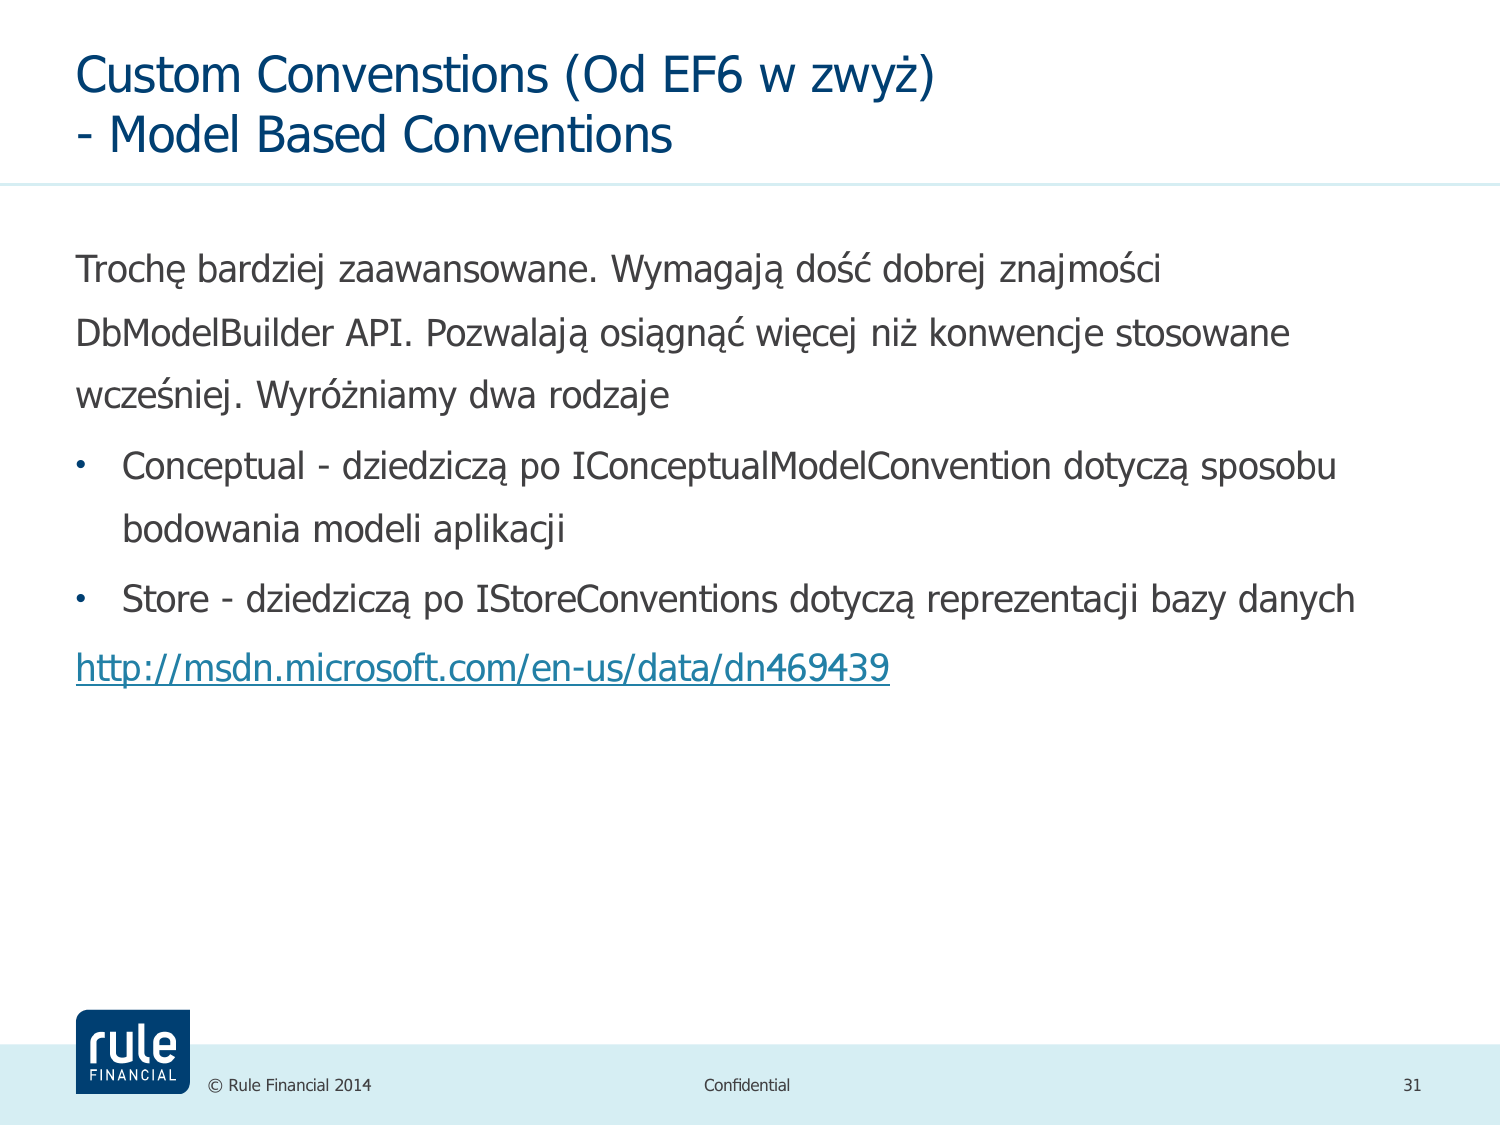

# Custom Convenstions (Od EF6 w zwyż) - Model Based Conventions
Trochę bardziej zaawansowane. Wymagają dość dobrej znajmości DbModelBuilder API. Pozwalają osiągnąć więcej niż konwencje stosowane wcześniej. Wyróżniamy dwa rodzaje
Conceptual - dziedziczą po IConceptualModelConvention dotyczą sposobu bodowania modeli aplikacji
Store - dziedziczą po IStoreConventions dotyczą reprezentacji bazy danych
http://msdn.microsoft.com/en-us/data/dn469439